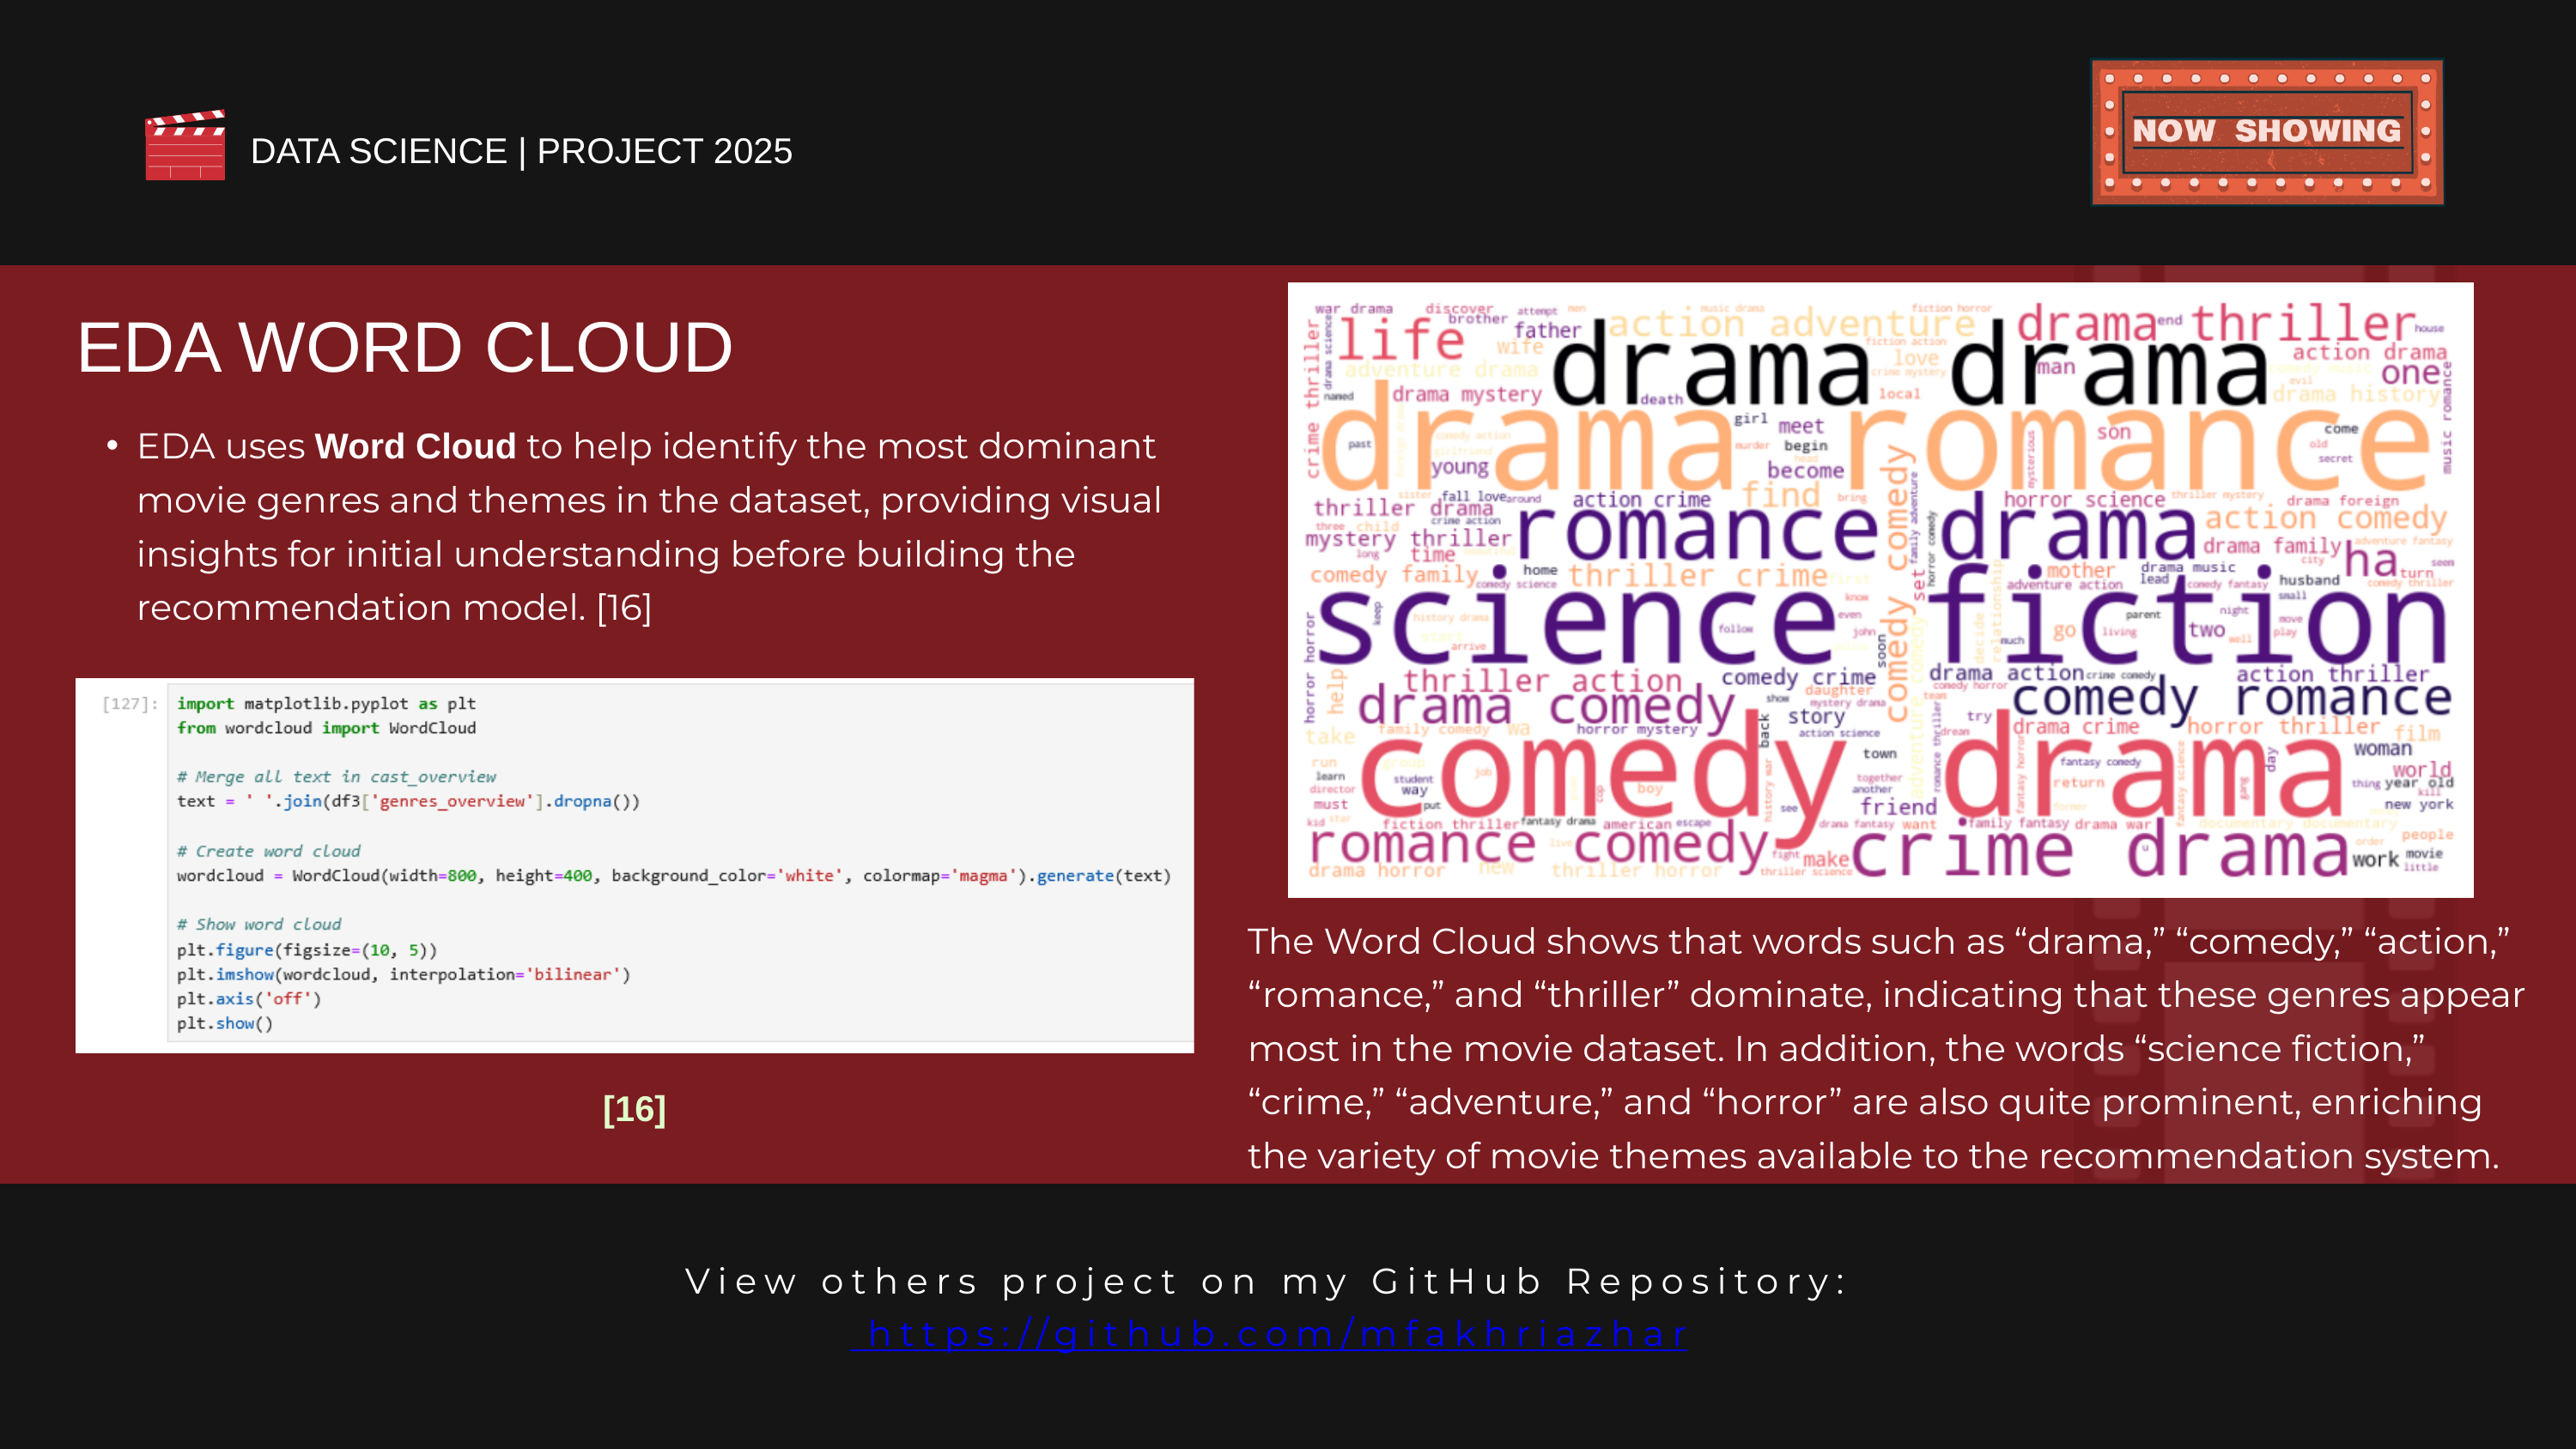

DATA SCIENCE | PROJECT 2025

EDA WORD CLOUD
EDA uses Word Cloud to help identify the most dominant movie genres and themes in the dataset, providing visual insights for initial understanding before building the recommendation model. [16]

The Word Cloud shows that words such as “drama,” “comedy,” “action,” “romance,” and “thriller” dominate, indicating that these genres appear most in the movie dataset. In addition, the words “science fiction,” “crime,” “adventure,” and “horror” are also quite prominent, enriching the variety of movie themes available to the recommendation system.
[16]

View others project on my GitHub Repository: https://github.com/mfakhriazhar